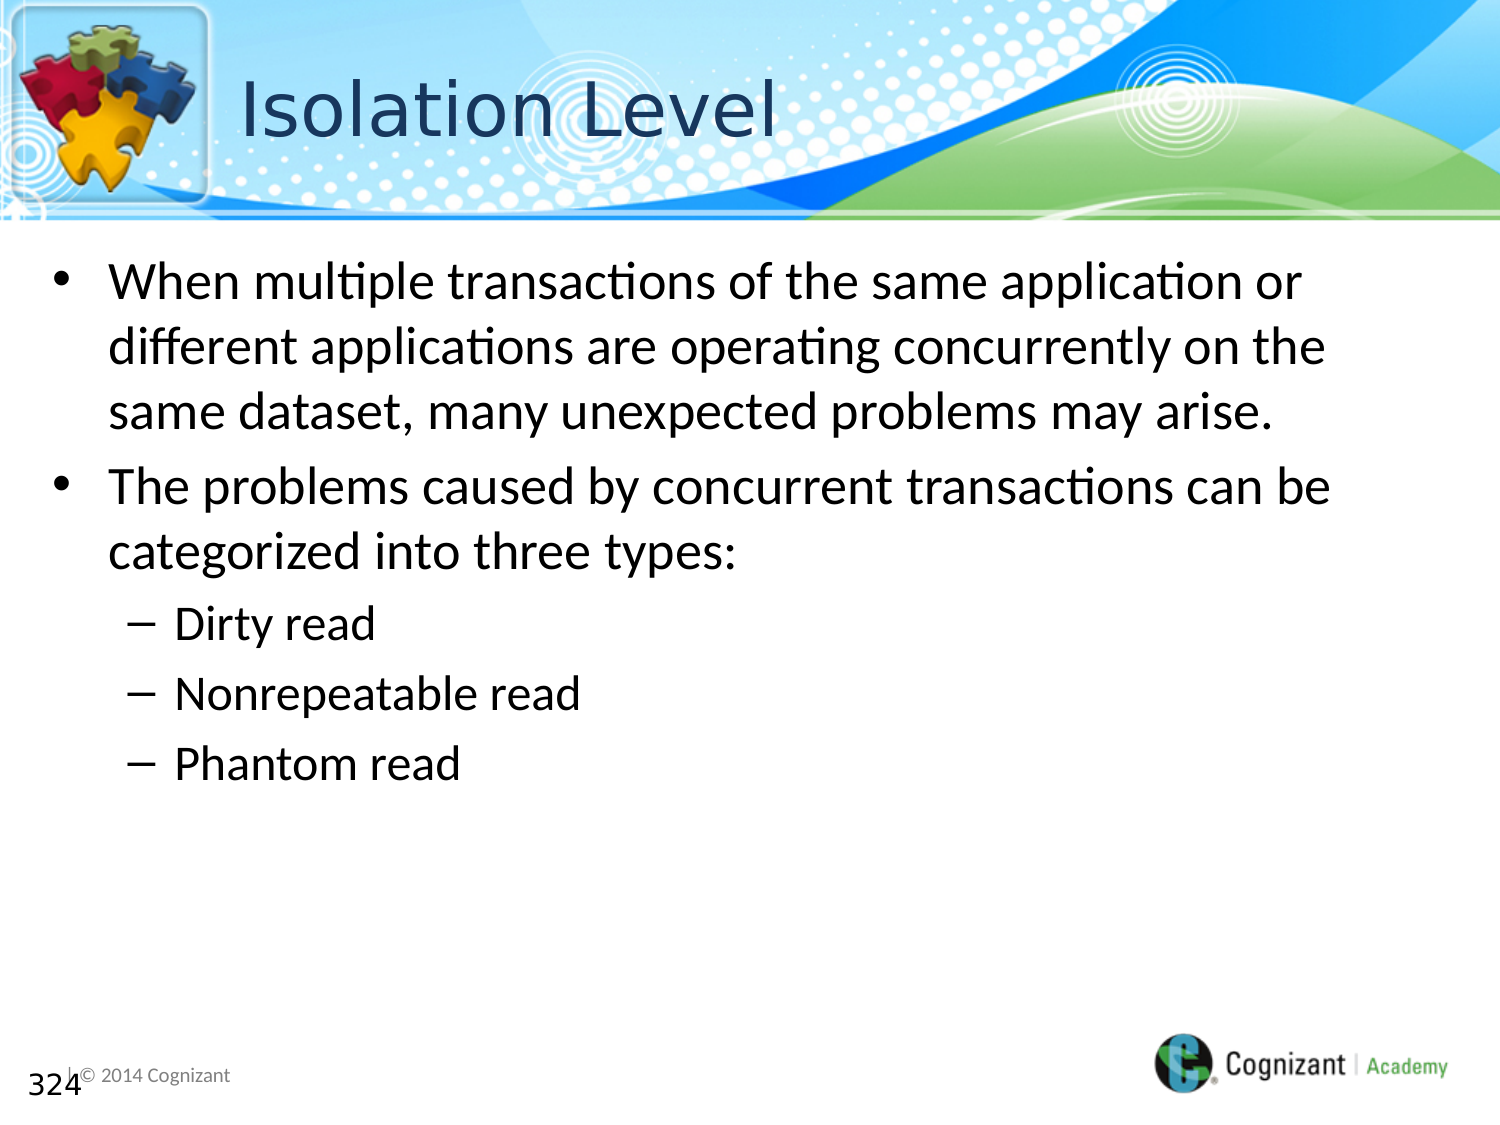

# Isolation Level
When multiple transactions of the same application or different applications are operating concurrently on the same dataset, many unexpected problems may arise.
The problems caused by concurrent transactions can be categorized into three types:
Dirty read
Nonrepeatable read
Phantom read

324